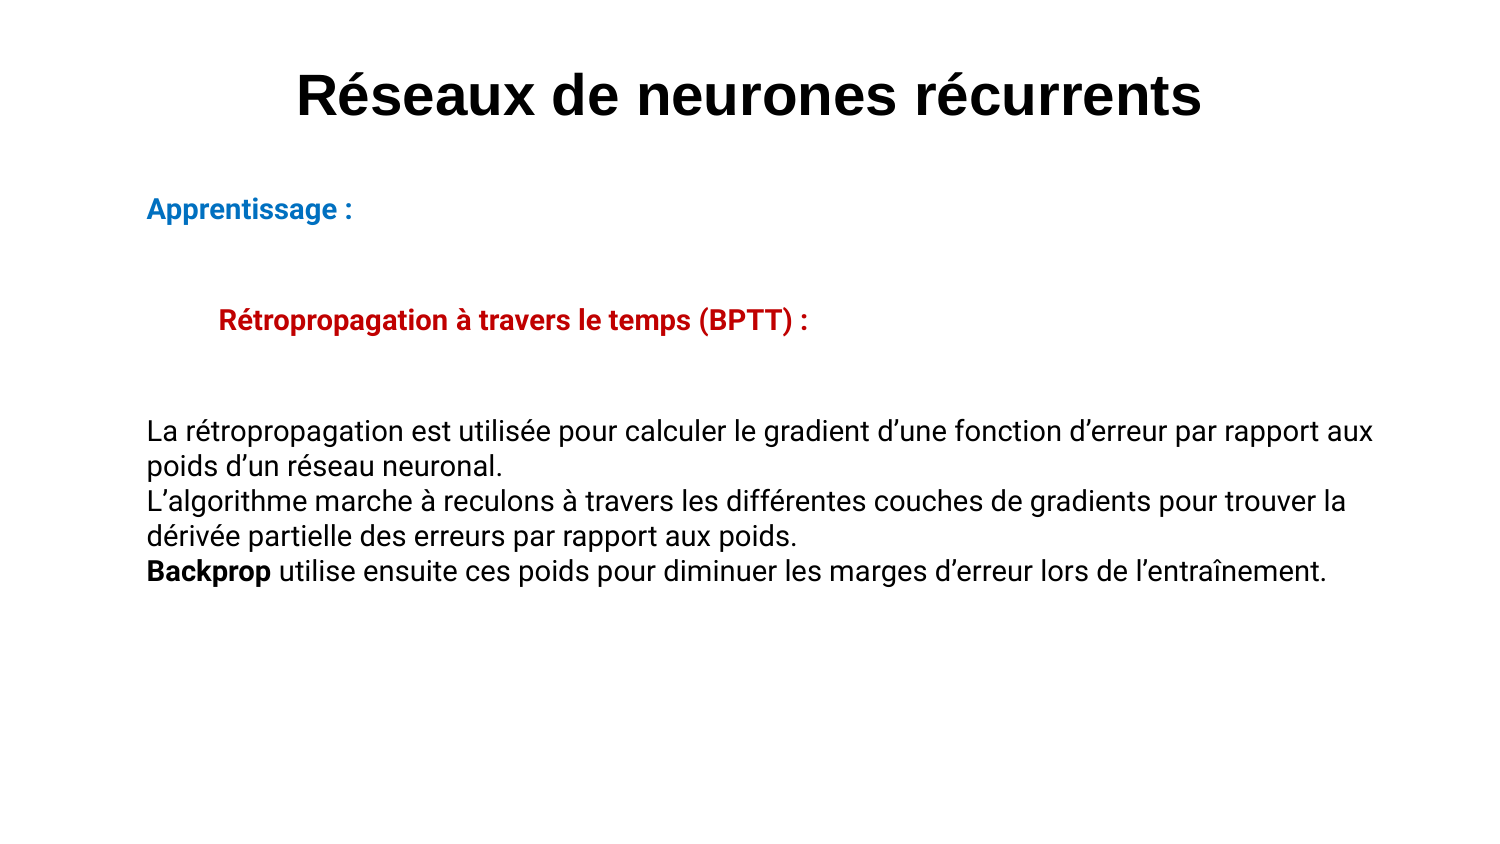

# Réseaux de neurones récurrents
Apprentissage :
Rétropropagation à travers le temps (BPTT) :
La rétropropagation est utilisée pour calculer le gradient d’une fonction d’erreur par rapport aux poids d’un réseau neuronal.
L’algorithme marche à reculons à travers les différentes couches de gradients pour trouver la dérivée partielle des erreurs par rapport aux poids.
Backprop utilise ensuite ces poids pour diminuer les marges d’erreur lors de l’entraînement.